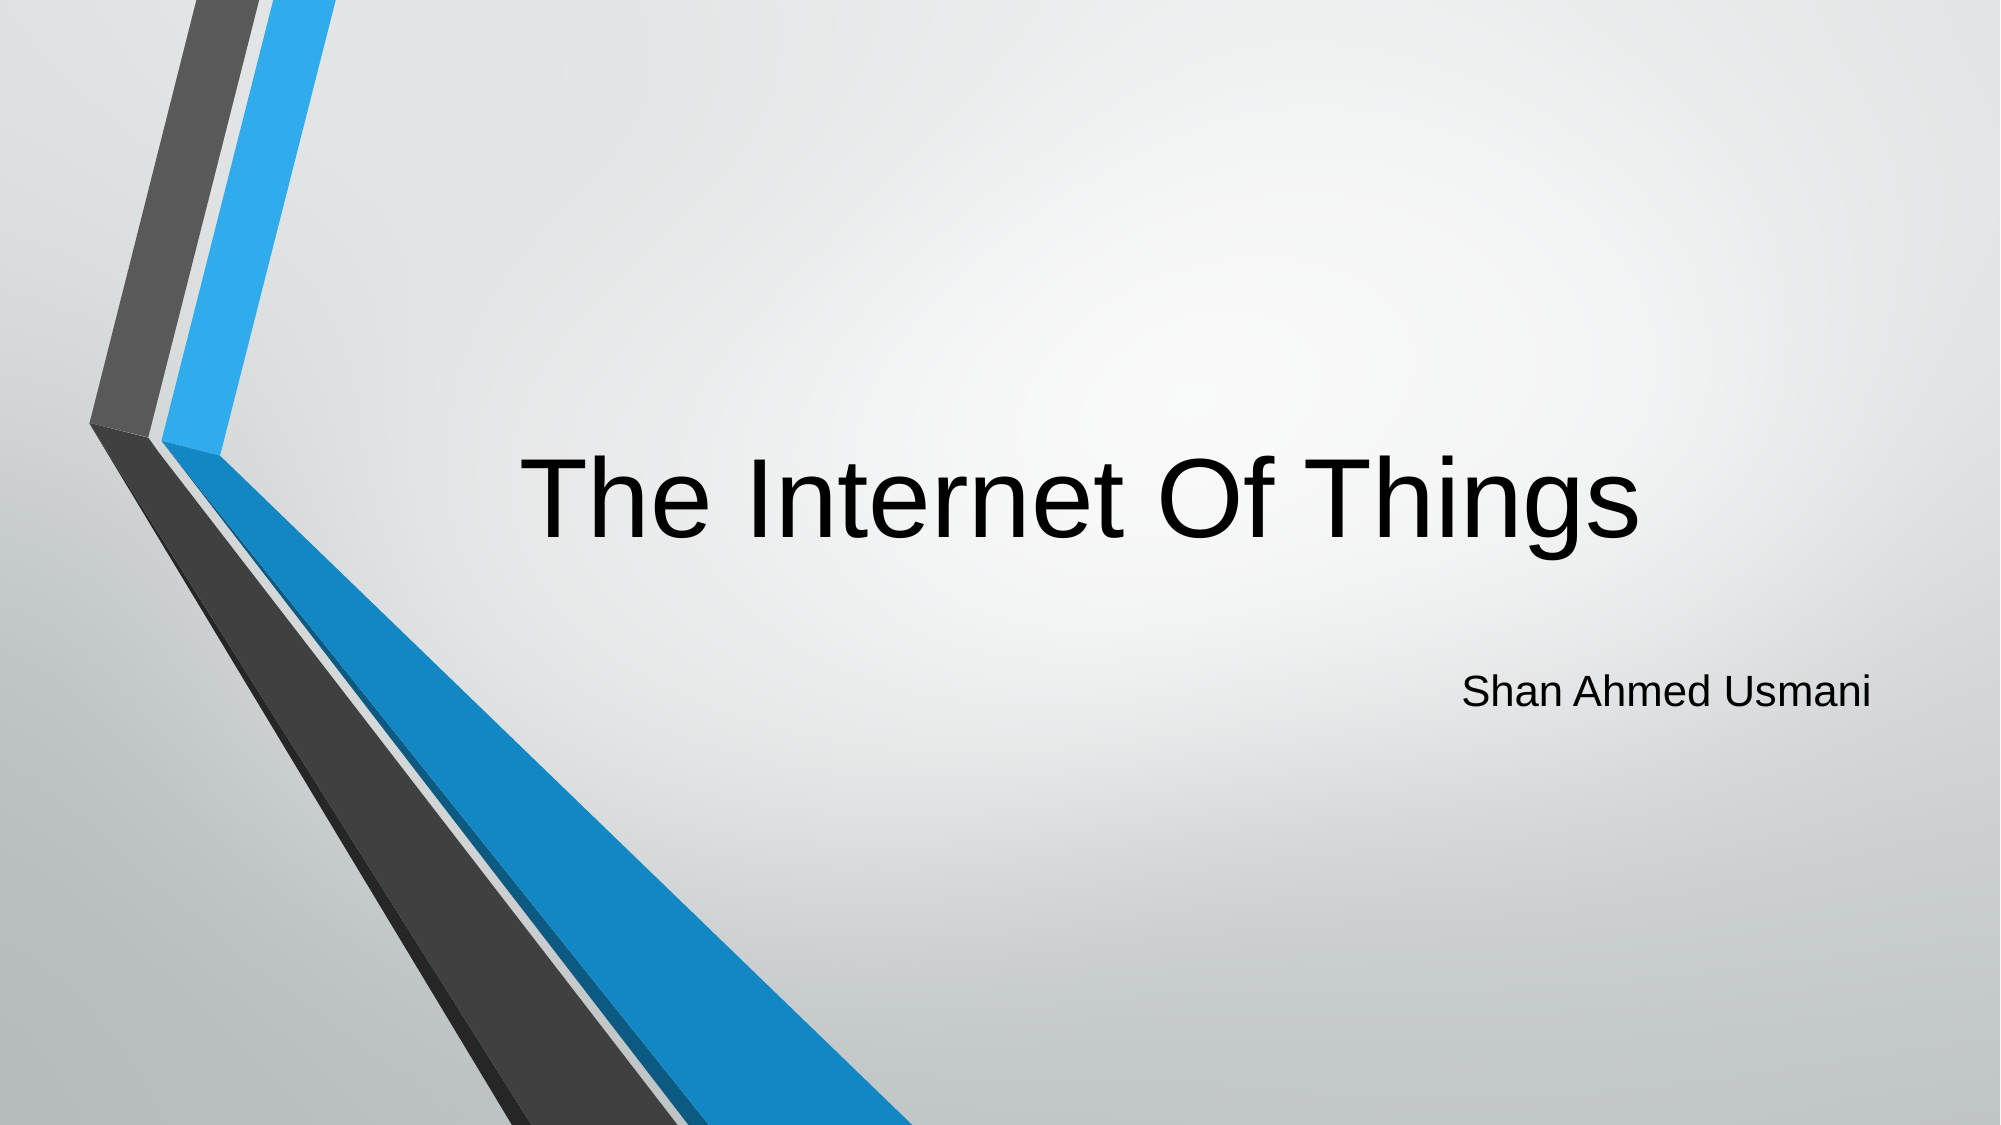

# The Internet Of Things
Shan Ahmed Usmani